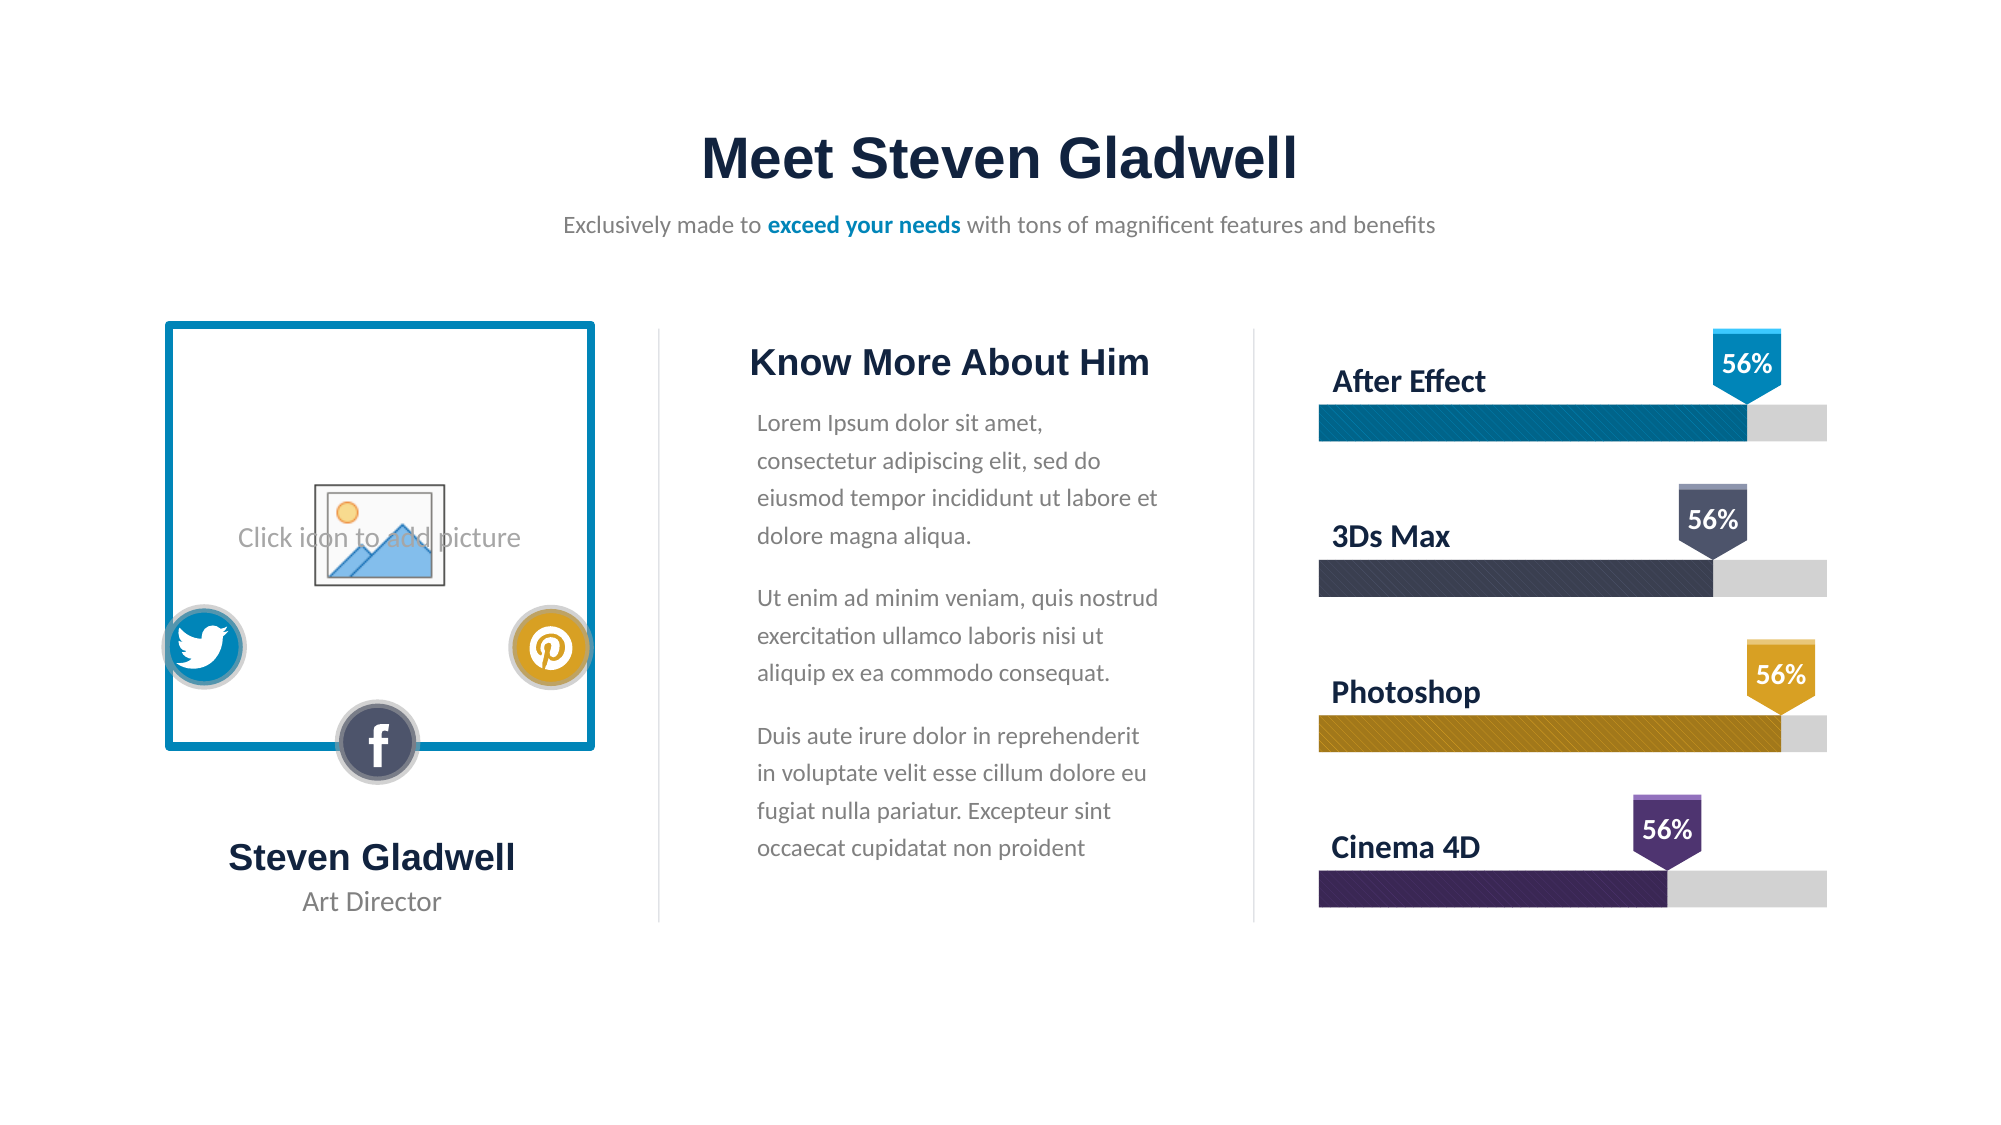

# Meet Steven Gladwell
Exclusively made to exceed your needs with tons of magnificent features and benefits

56%

Know More About Him
After Effect
Lorem Ipsum dolor sit amet, consectetur adipiscing elit, sed do eiusmod tempor incididunt ut labore et dolore magna aliqua.
Ut enim ad minim veniam, quis nostrud exercitation ullamco laboris nisi ut aliquip ex ea commodo consequat.
Duis aute irure dolor in reprehenderit in voluptate velit esse cillum dolore eu fugiat nulla pariatur. Excepteur sint occaecat cupidatat non proident

56%
3Ds Max

56%
Photoshop

56%
Cinema 4D
Steven Gladwell
Art Director